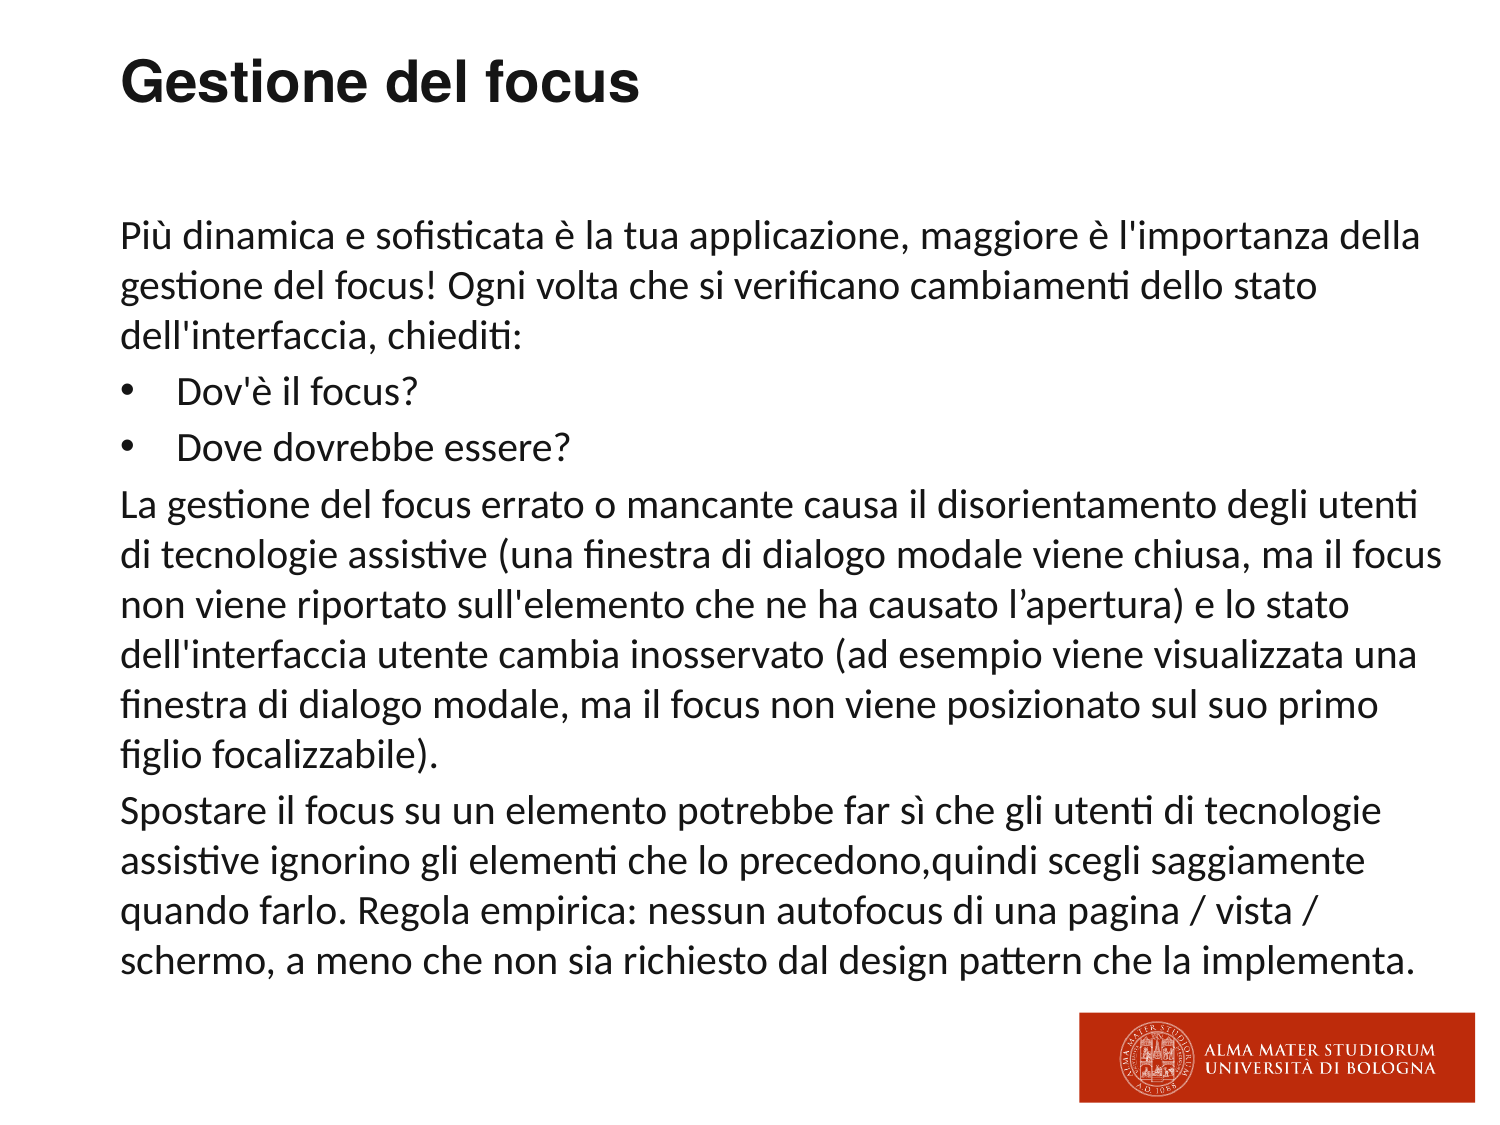

# Gestione del focus
Più dinamica e sofisticata è la tua applicazione, maggiore è l'importanza della gestione del focus! Ogni volta che si verificano cambiamenti dello stato dell'interfaccia, chiediti:
Dov'è il focus?
Dove dovrebbe essere?
La gestione del focus errato o mancante causa il disorientamento degli utenti di tecnologie assistive (una finestra di dialogo modale viene chiusa, ma il focus non viene riportato sull'elemento che ne ha causato l’apertura) e lo stato dell'interfaccia utente cambia inosservato (ad esempio viene visualizzata una finestra di dialogo modale, ma il focus non viene posizionato sul suo primo figlio focalizzabile).
Spostare il focus su un elemento potrebbe far sì che gli utenti di tecnologie assistive ignorino gli elementi che lo precedono,quindi scegli saggiamente quando farlo. Regola empirica: nessun autofocus di una pagina / vista / schermo, a meno che non sia richiesto dal design pattern che la implementa.